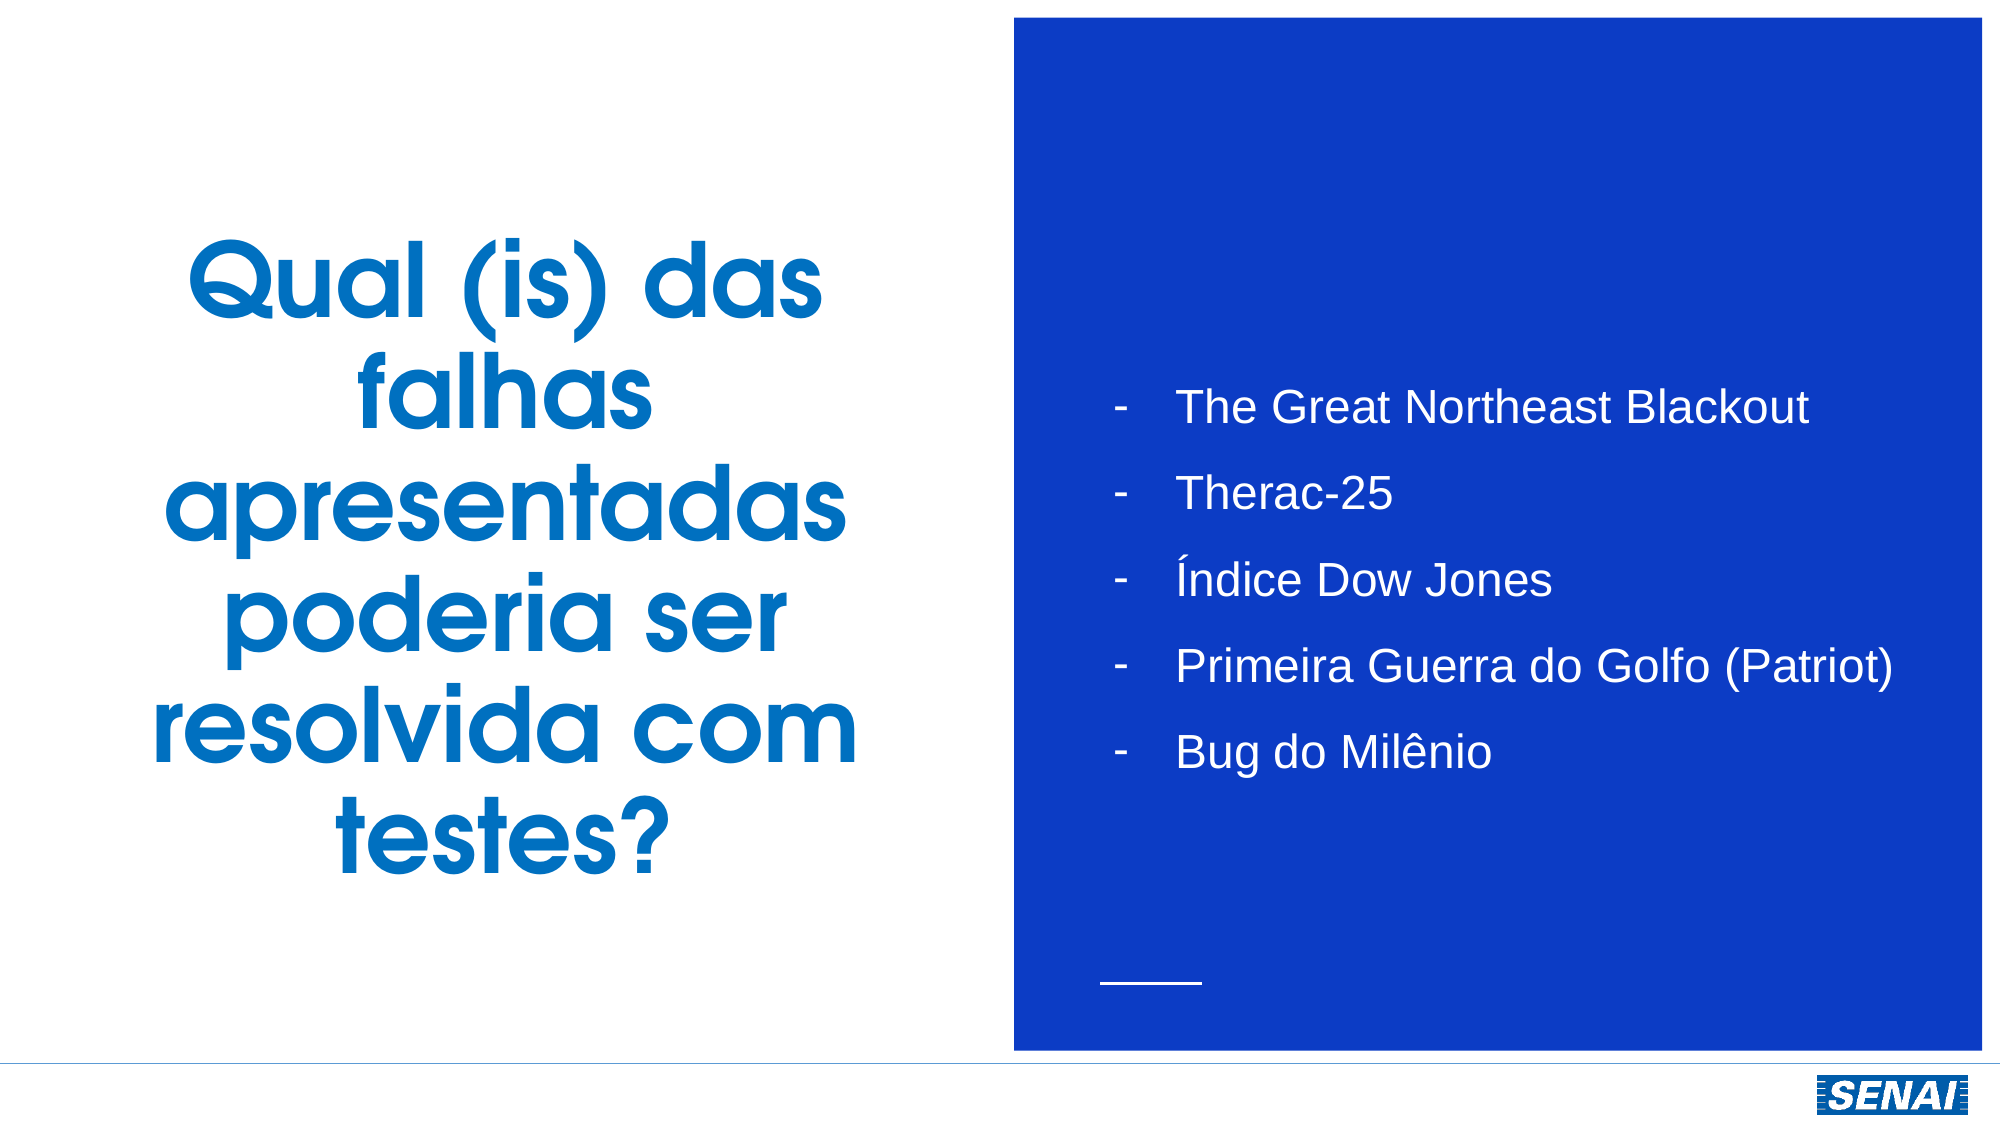

The Great Northeast Blackout
Therac-25
Índice Dow Jones
Primeira Guerra do Golfo (Patriot)
Bug do Milênio
# Qual (is) das falhas apresentadas poderia ser resolvida com testes?